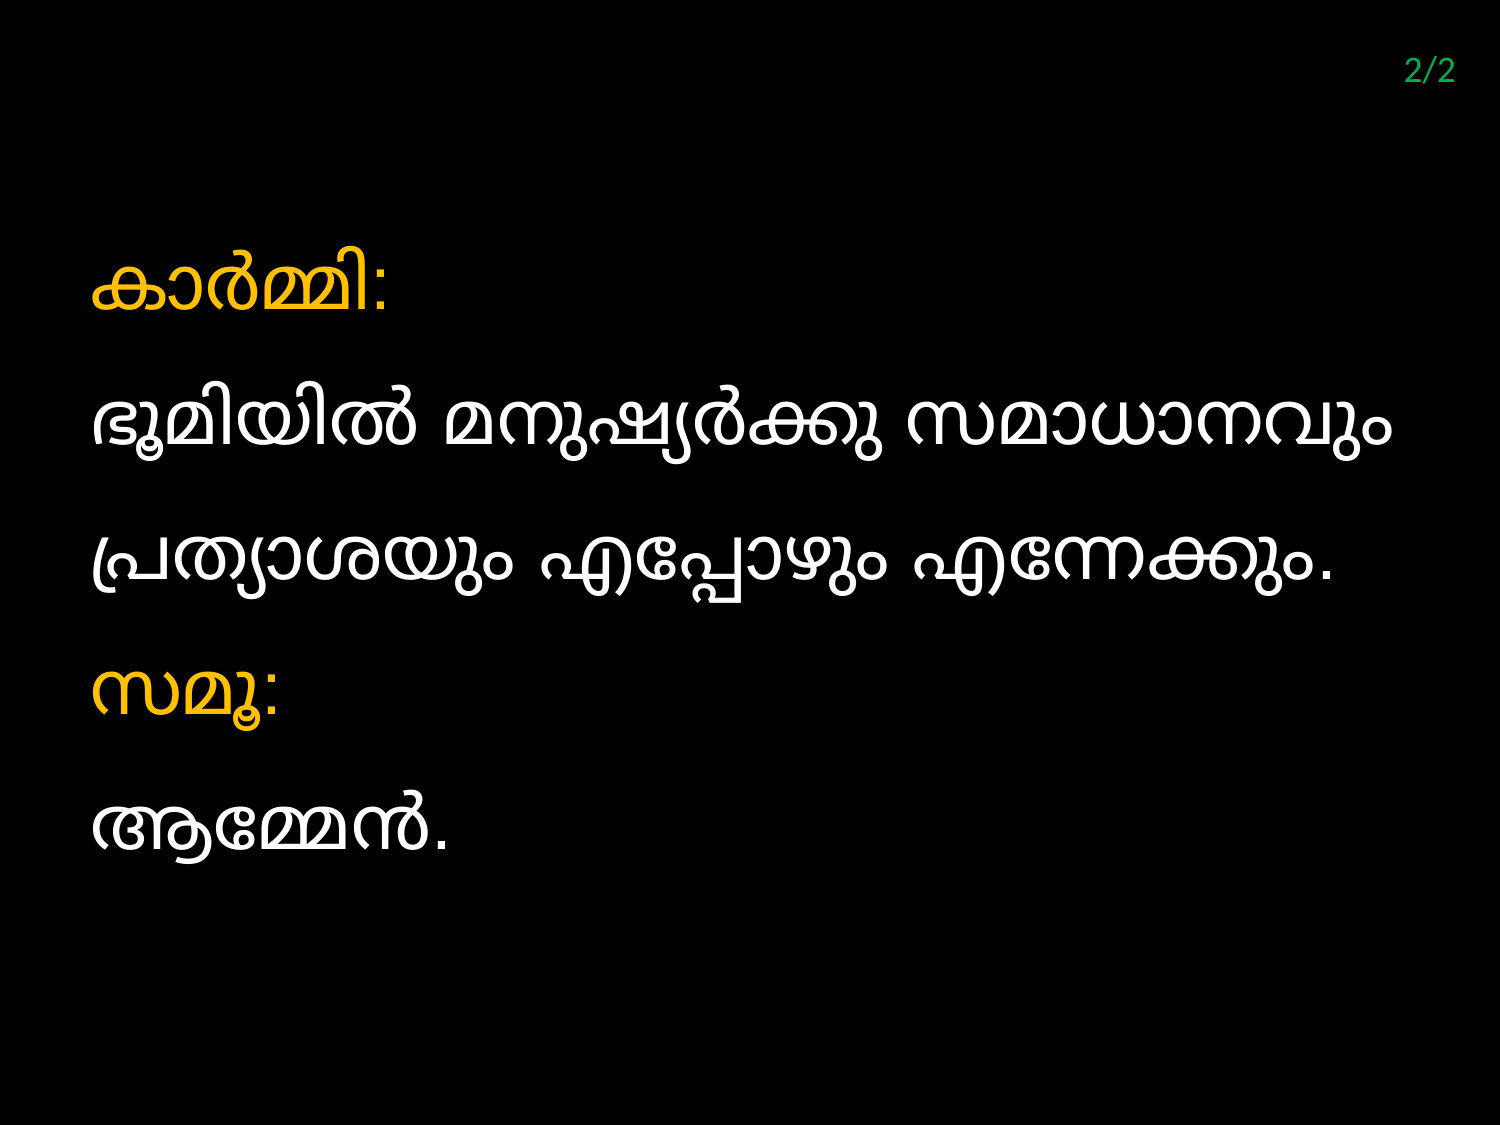

2/2
കാര്‍മ്മി:
ഭൂമിയില്‍ മനുഷ്യർക്കു സമാധാനവും പ്രത്യാശയും എപ്പോഴും എന്നേക്കും.
സമൂ:
ആമ്മേൻ.